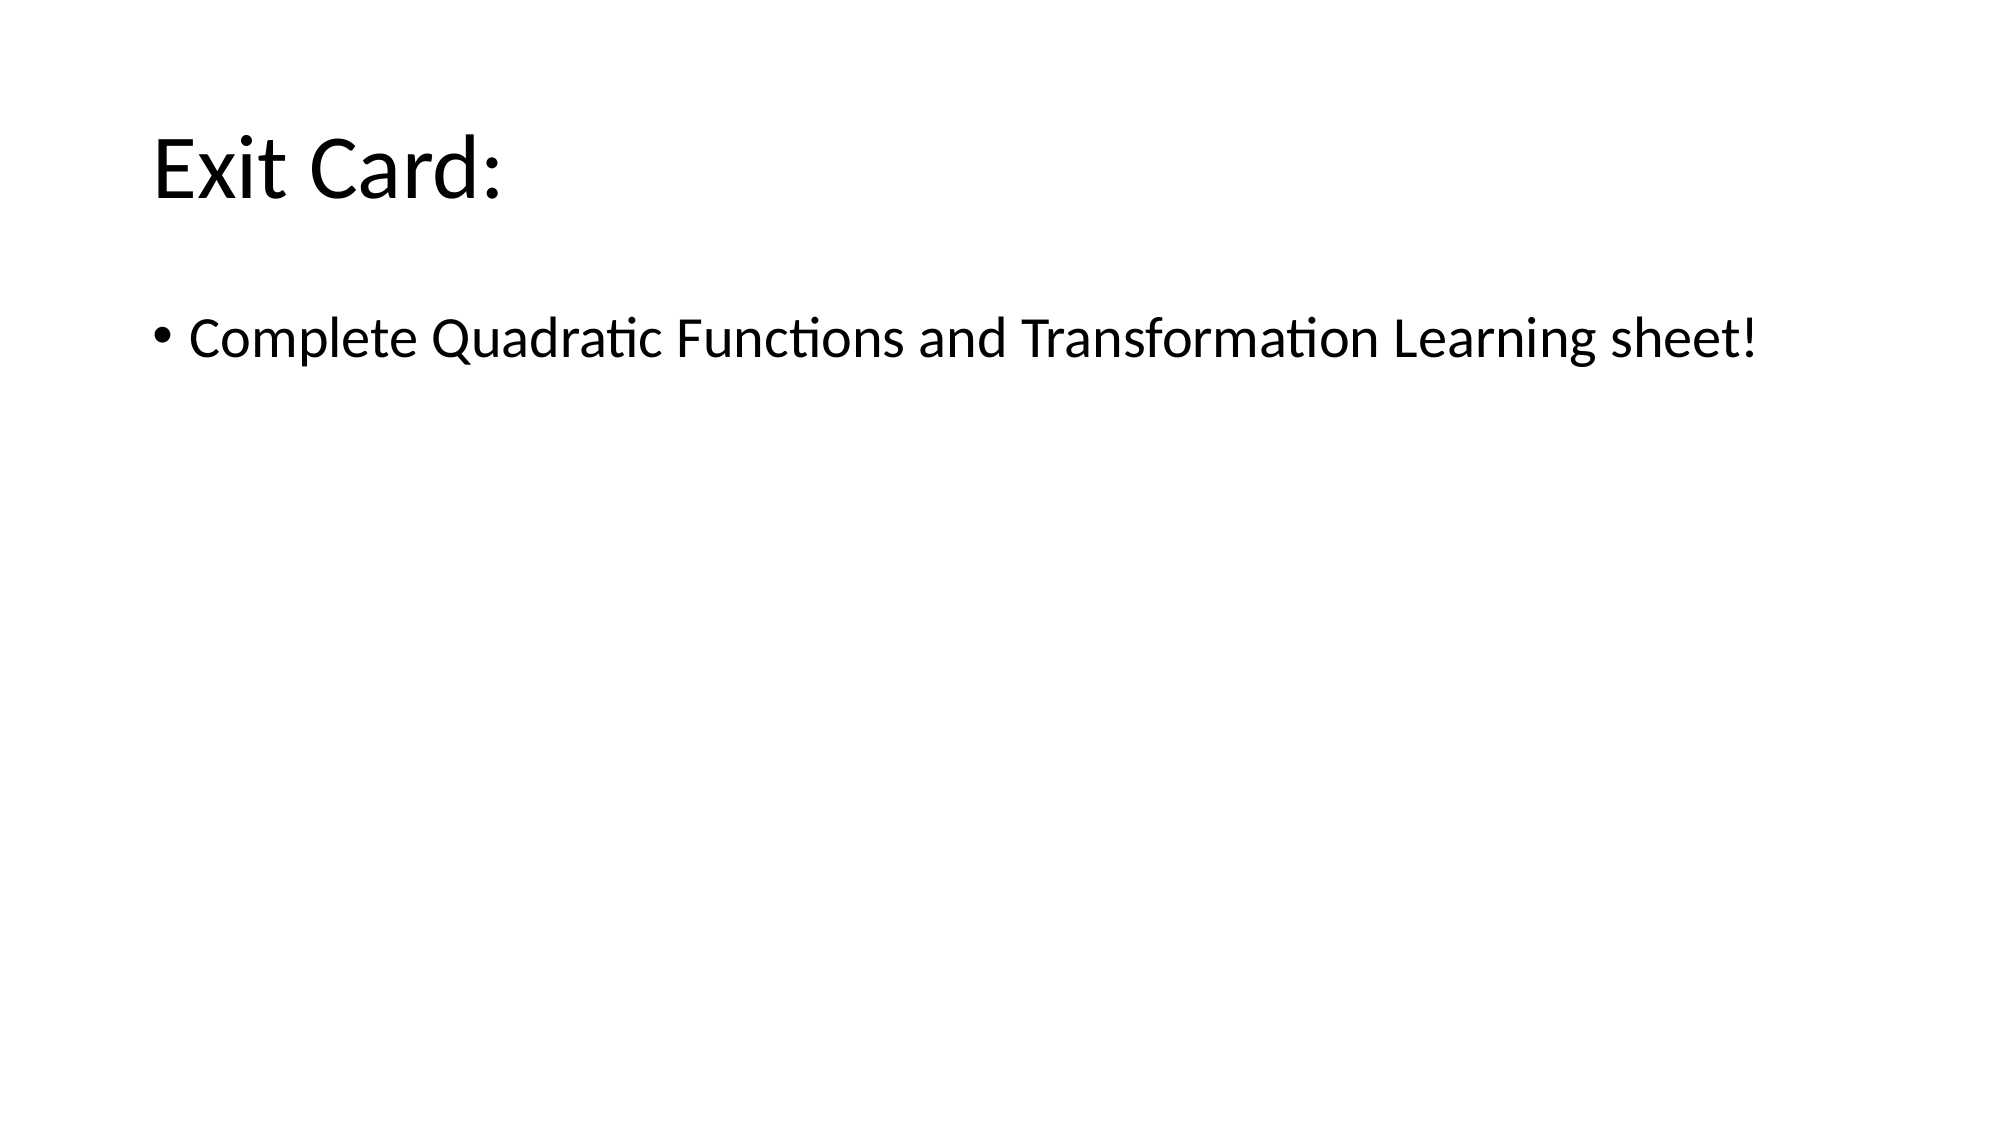

# Exit Card:
Complete Quadratic Functions and Transformation Learning sheet!